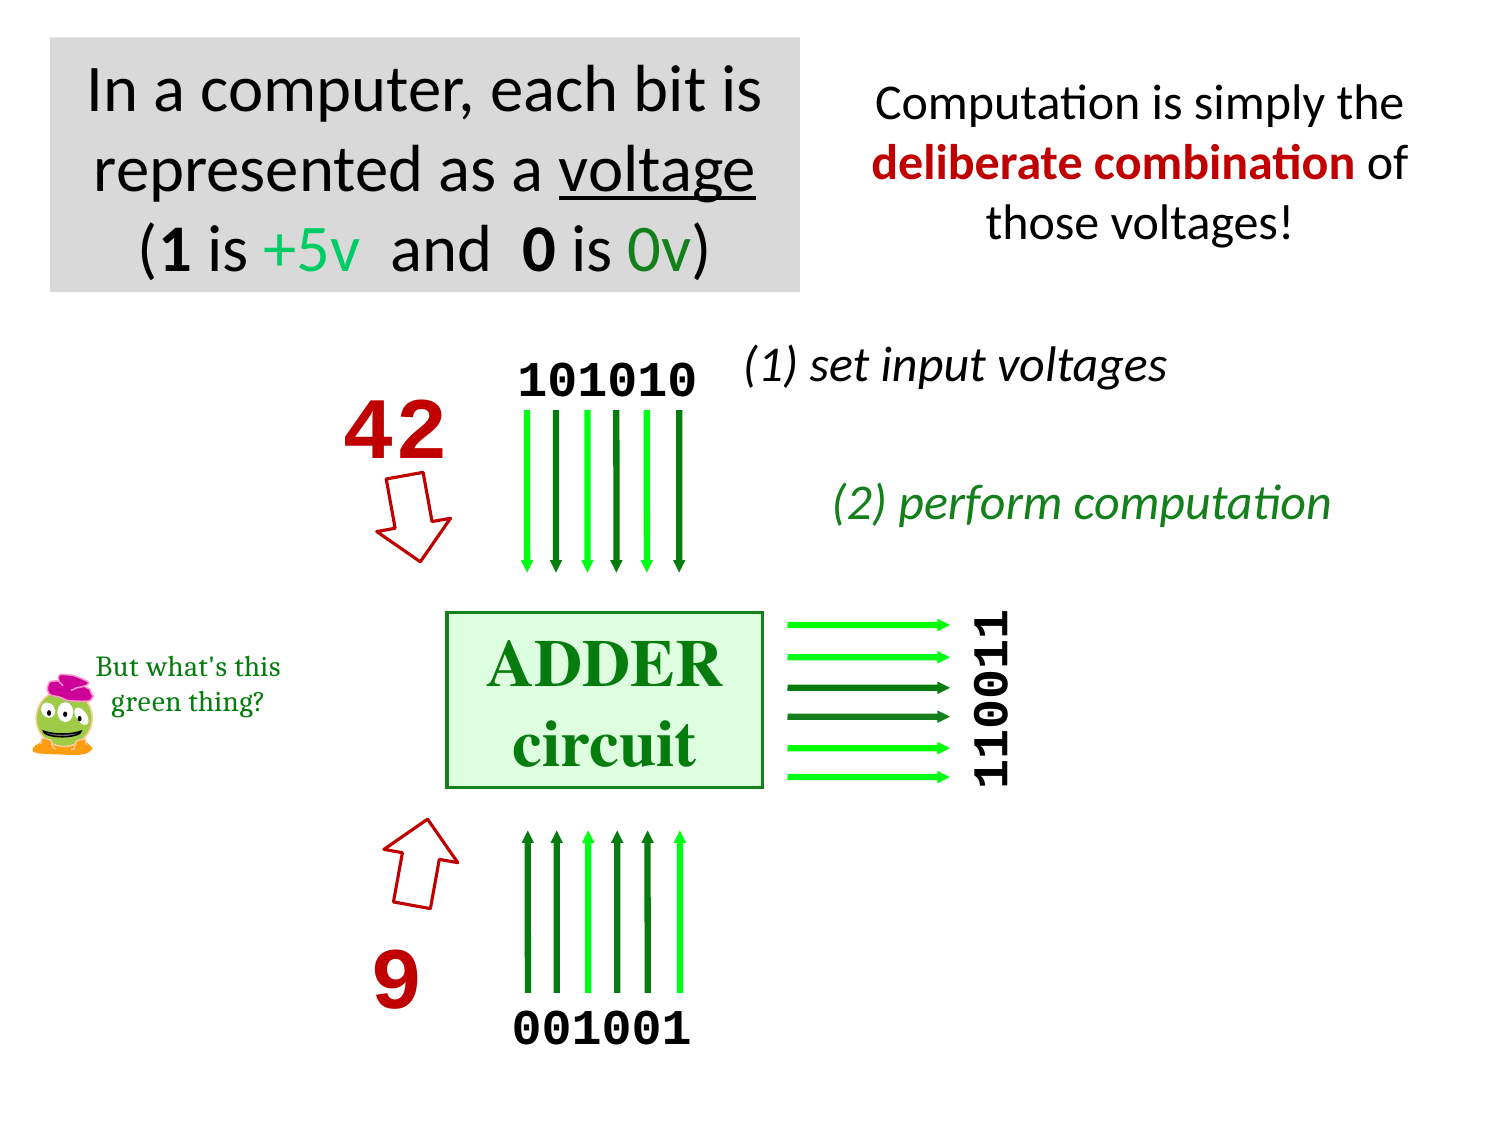

In a computer, each bit is represented as a voltage (1 is +5v  and  0 is 0v)
Computation is simply the deliberate combination of those voltages!
(1) set input voltages
101010
42

(2) perform computation

ADDER circuit

But what's this green thing?
110011

9
001001